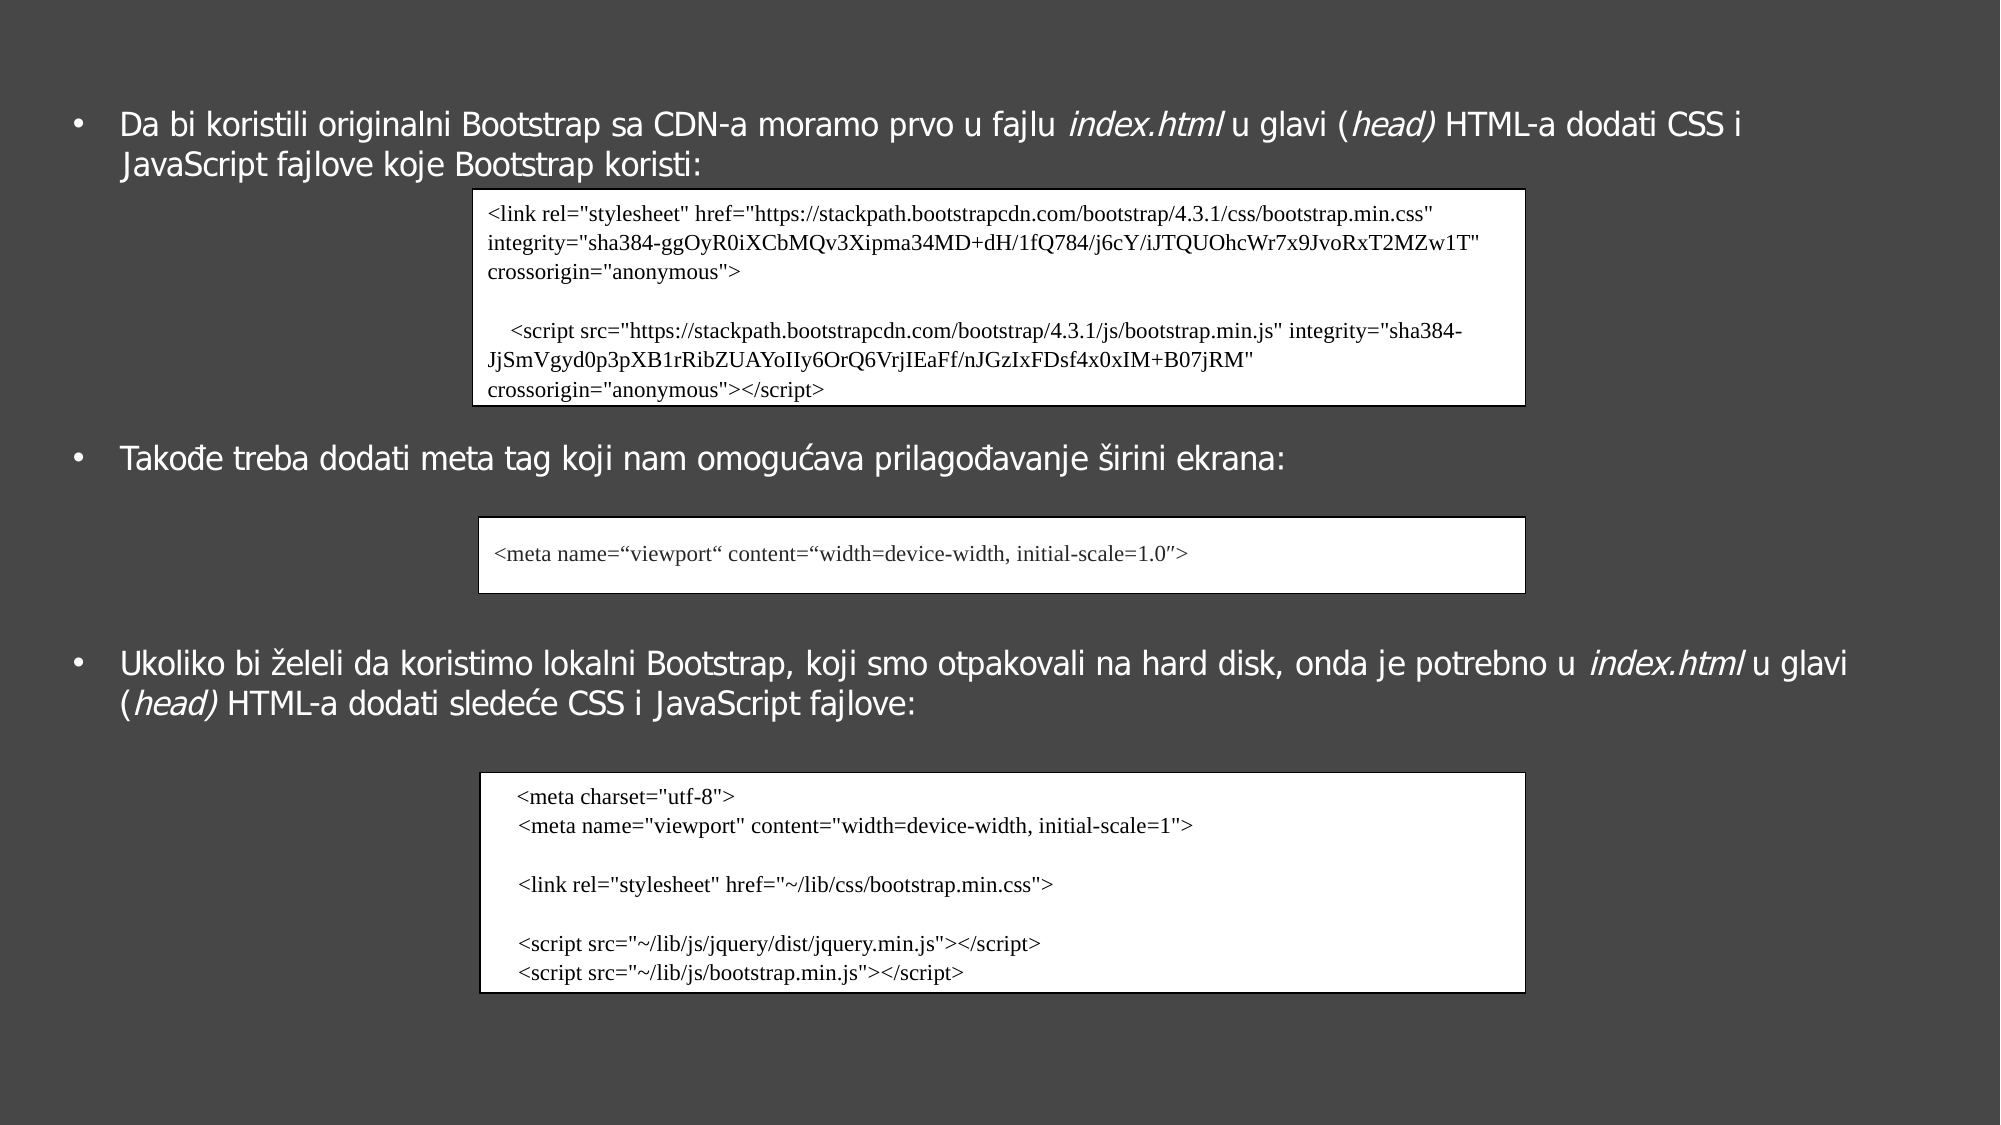

Da bi koristili originalni Bootstrap sa CDN-a moramo prvo u fajlu index.html u glavi (head) HTML-a dodati CSS i JavaScript fajlove koje Bootstrap koristi:
<link rel="stylesheet" href="https://stackpath.bootstrapcdn.com/bootstrap/4.3.1/css/bootstrap.min.css" integrity="sha384-ggOyR0iXCbMQv3Xipma34MD+dH/1fQ784/j6cY/iJTQUOhcWr7x9JvoRxT2MZw1T" crossorigin="anonymous">

    <script src="https://stackpath.bootstrapcdn.com/bootstrap/4.3.1/js/bootstrap.min.js" integrity="sha384-JjSmVgyd0p3pXB1rRibZUAYoIIy6OrQ6VrjIEaFf/nJGzIxFDsf4x0xIM+B07jRM" crossorigin="anonymous"></script>
Takođe treba dodati meta tag koji nam omogućava prilagođavanje širini ekrana:
<meta name=“viewport“ content=“width=device-width, initial-scale=1.0″>

Ukoliko bi želeli da koristimo lokalni Bootstrap, koji smo otpakovali na hard disk, onda je potrebno u index.html u glavi (head) HTML-a dodati sledeće CSS i JavaScript fajlove:
  <meta charset="utf-8">
    <meta name="viewport" content="width=device-width, initial-scale=1">

    <link rel="stylesheet" href="~/lib/css/bootstrap.min.css">

    <script src="~/lib/js/jquery/dist/jquery.min.js"></script>
    <script src="~/lib/js/bootstrap.min.js"></script>